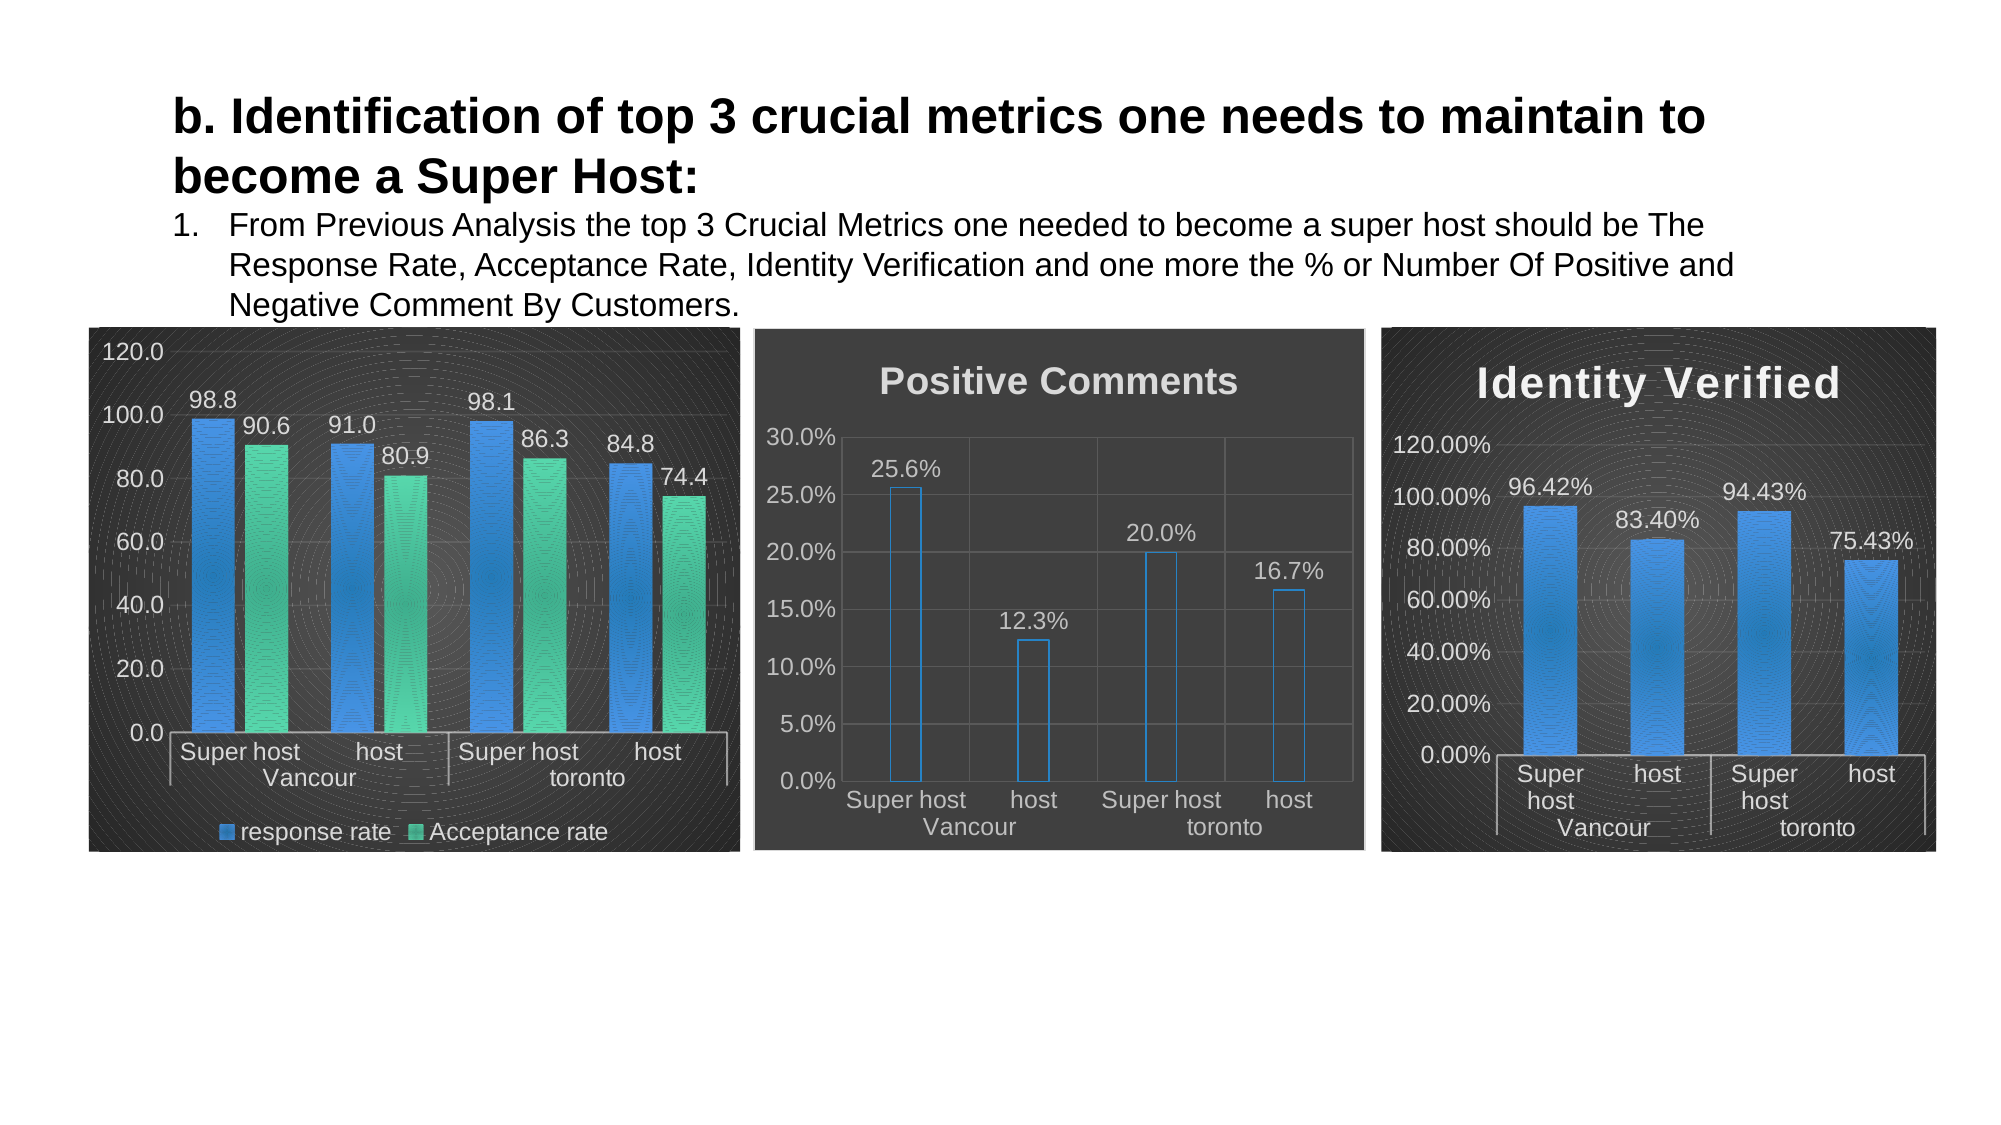

b. Identification of top 3 crucial metrics one needs to maintain to become a Super Host:
From Previous Analysis the top 3 Crucial Metrics one needed to become a super host should be The Response Rate, Acceptance Rate, Identity Verification and one more the % or Number Of Positive and Negative Comment By Customers.

### Chart

| Category | response rate | Acceptance rate |
|---|---|---|
| Super host | 98.8007736943907 | 90.5940325497288 |
| host | 90.9769230769231 | 80.8906128782002 |
| Super host | 98.086038961039 | 86.3036701860231 |
| host | 84.7625585023401 | 74.4006682867558 |

### Chart:

| Category | Positive Comments |
|---|---|
| Super host | 0.25614455195215635 |
| host | 0.12323139009092235 |
| Super host | 0.19968020833853015 |
| host | 0.16666583517508718 |

### Chart:

| Category | Identity Verified |
|---|---|
| Super host | 0.964169381107492 |
| host | 0.8340358271865121 |
| Super host | 0.944326391840204 |
| host | 0.754332983193277 |